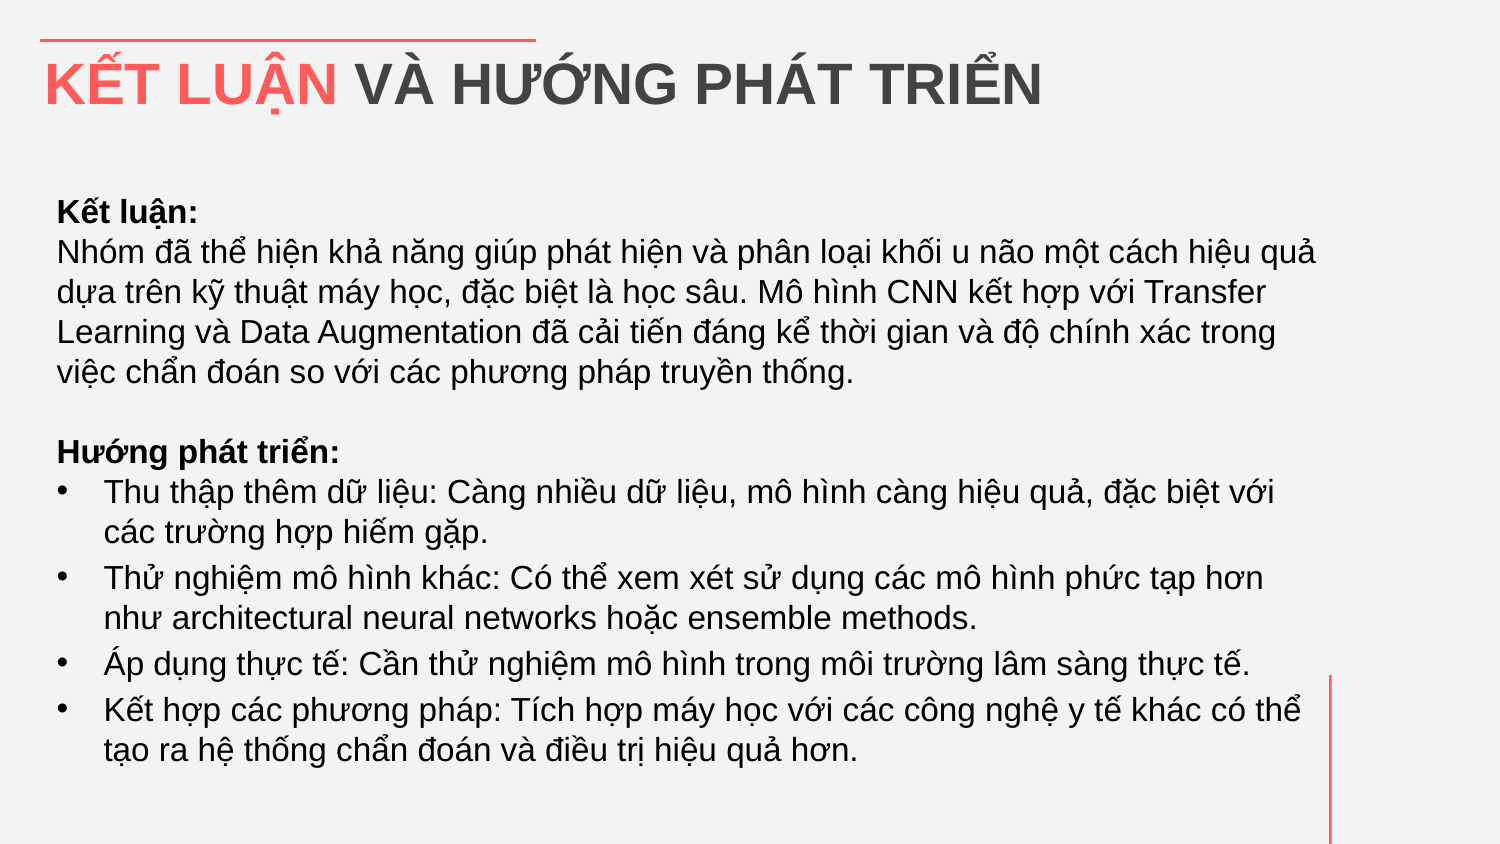

# KẾT LUẬN VÀ HƯỚNG PHÁT TRIỂN
Kết luận:
Nhóm đã thể hiện khả năng giúp phát hiện và phân loại khối u não một cách hiệu quả dựa trên kỹ thuật máy học, đặc biệt là học sâu. Mô hình CNN kết hợp với Transfer Learning và Data Augmentation đã cải tiến đáng kể thời gian và độ chính xác trong việc chẩn đoán so với các phương pháp truyền thống.

Hướng phát triển:
Thu thập thêm dữ liệu: Càng nhiều dữ liệu, mô hình càng hiệu quả, đặc biệt với các trường hợp hiếm gặp.
Thử nghiệm mô hình khác: Có thể xem xét sử dụng các mô hình phức tạp hơn như architectural neural networks hoặc ensemble methods.
Áp dụng thực tế: Cần thử nghiệm mô hình trong môi trường lâm sàng thực tế.
Kết hợp các phương pháp: Tích hợp máy học với các công nghệ y tế khác có thể tạo ra hệ thống chẩn đoán và điều trị hiệu quả hơn.

[unsupported chart]

[unsupported chart]

[unsupported chart]